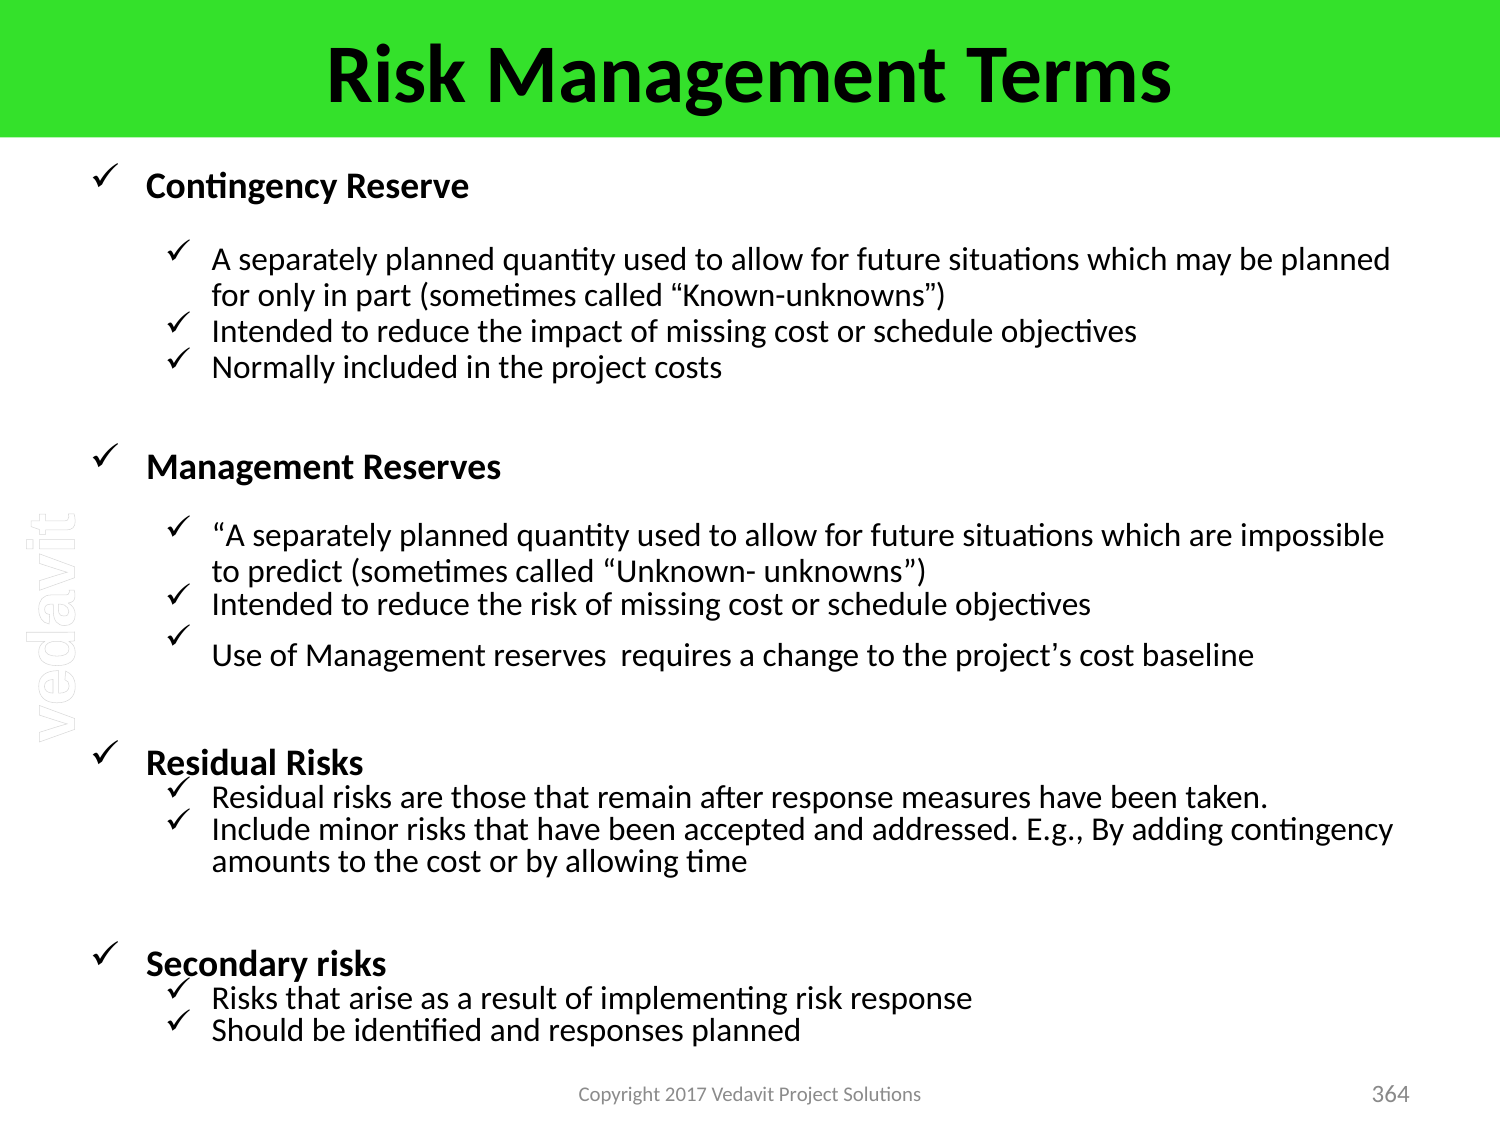

# Risk Management Terms
Contingency Reserve

A separately planned quantity used to allow for future situations which may be planned for only in part (sometimes called “Known-unknowns”)
Intended to reduce the impact of missing cost or schedule objectives
Normally included in the project costs

Management Reserves

“A separately planned quantity used to allow for future situations which are impossible to predict (sometimes called “Unknown- unknowns”)
Intended to reduce the risk of missing cost or schedule objectives
Use of Management reserves requires a change to the project’s cost baseline

Residual Risks
Residual risks are those that remain after response measures have been taken.
Include minor risks that have been accepted and addressed. E.g., By adding contingency amounts to the cost or by allowing time

Secondary risks
Risks that arise as a result of implementing risk response
Should be identified and responses planned
Copyright 2017 Vedavit Project Solutions
364